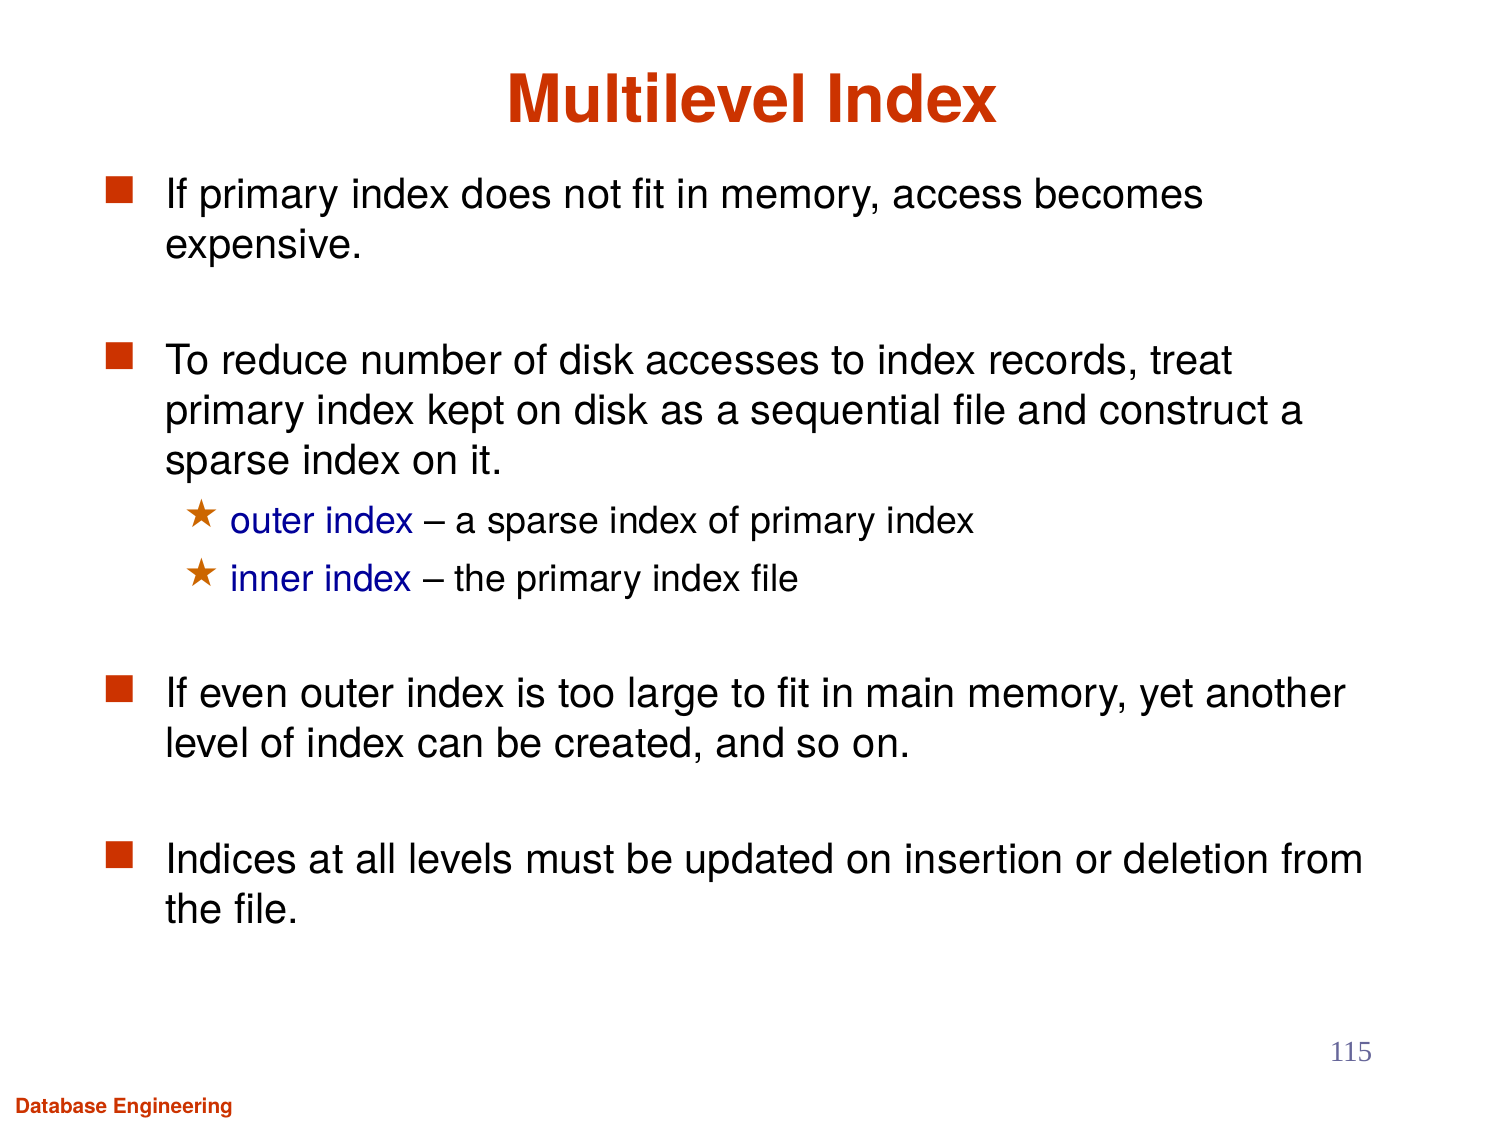

# Multilevel Index
If primary index does not fit in memory, access becomes expensive.

To reduce number of disk accesses to index records, treat primary index kept on disk as a sequential file and construct a sparse index on it.
outer index – a sparse index of primary index
inner index – the primary index file

If even outer index is too large to fit in main memory, yet another level of index can be created, and so on.

Indices at all levels must be updated on insertion or deletion from the file.
115